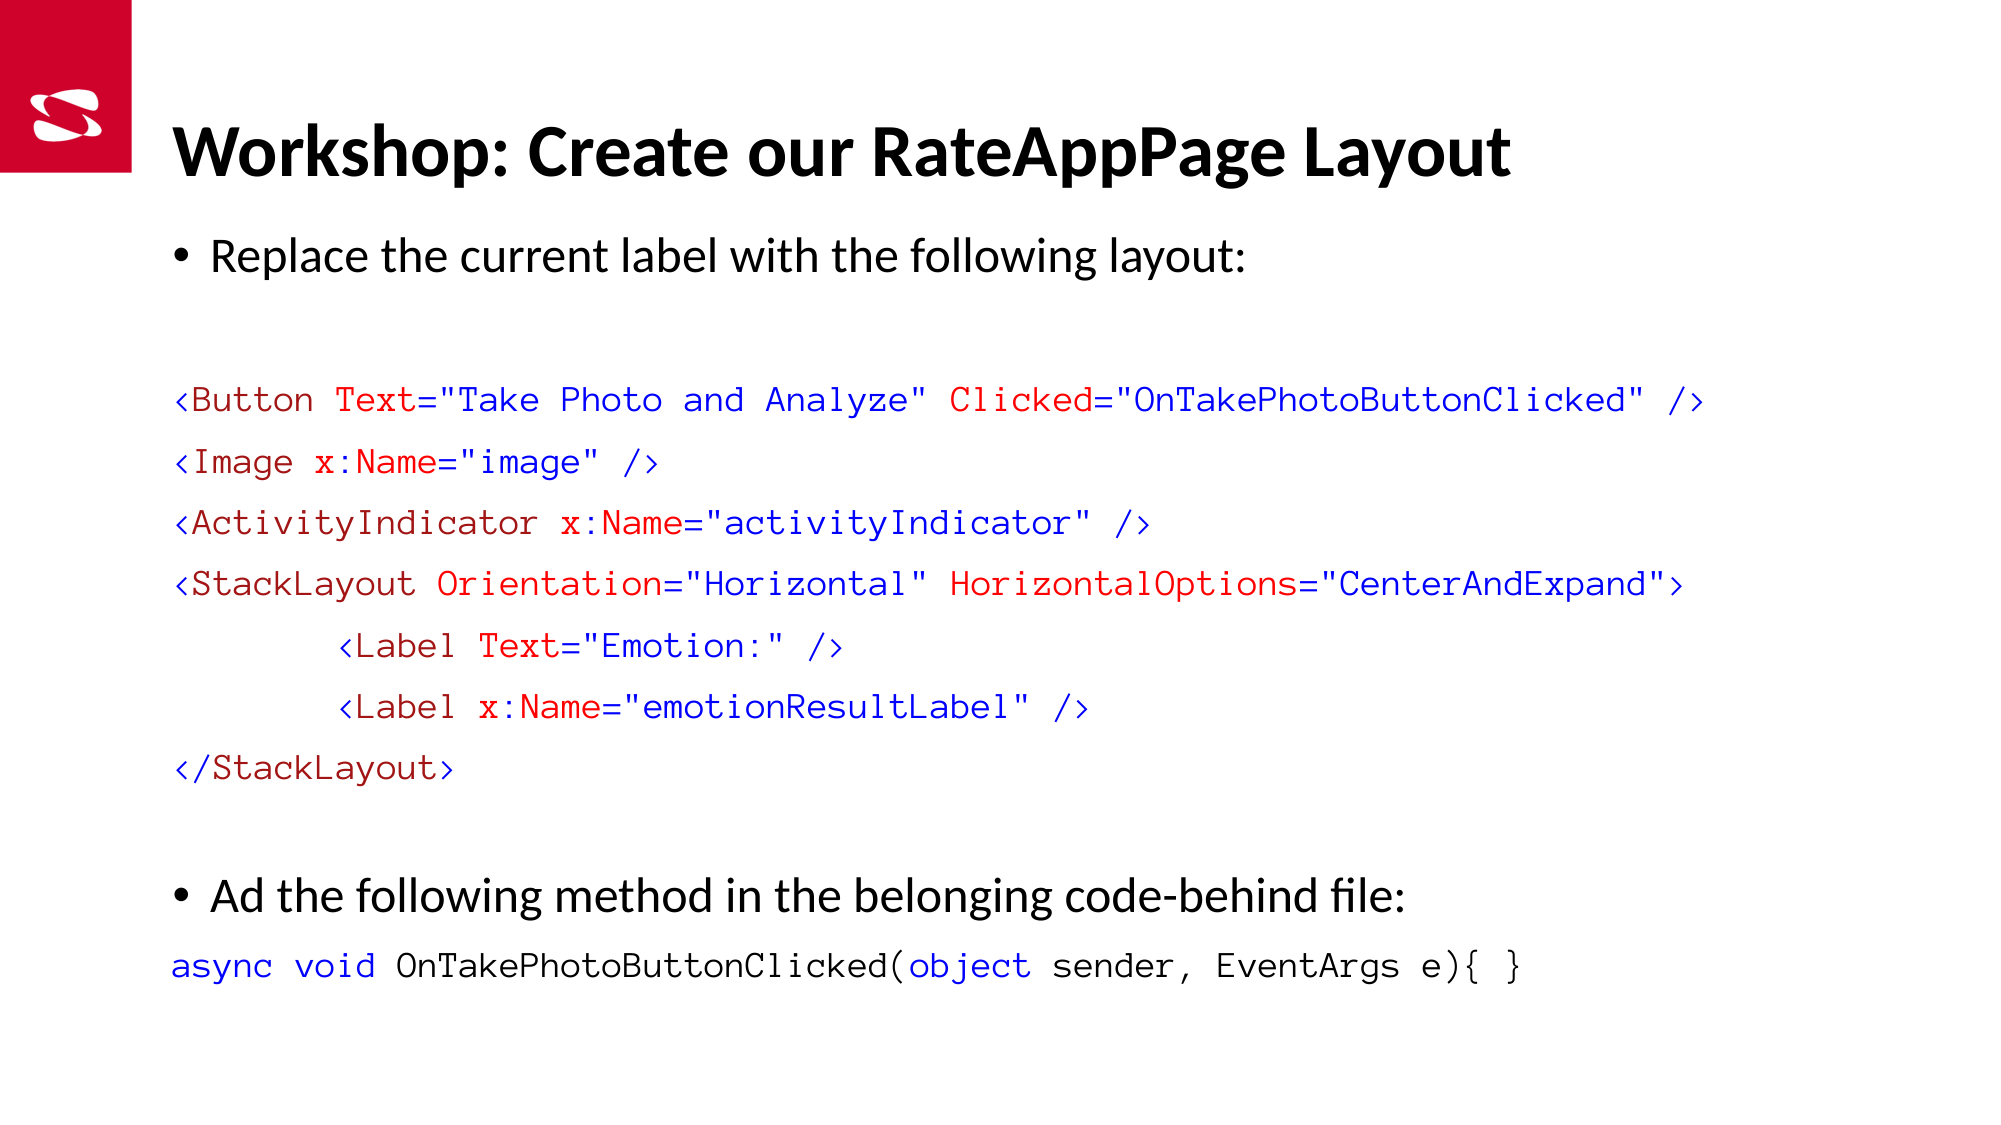

# Workshop: Create our RateAppPage Layout
Replace the current label with the following layout:

<Button Text="Take Photo and Analyze" Clicked="OnTakePhotoButtonClicked" />
<Image x:Name="image" />
<ActivityIndicator x:Name="activityIndicator" />
<StackLayout Orientation="Horizontal" HorizontalOptions="CenterAndExpand">
        <Label Text="Emotion:" />
        <Label x:Name="emotionResultLabel" />
</StackLayout>

Ad the following method in the belonging code-behind file:
async void OnTakePhotoButtonClicked(object sender, EventArgs e){ }